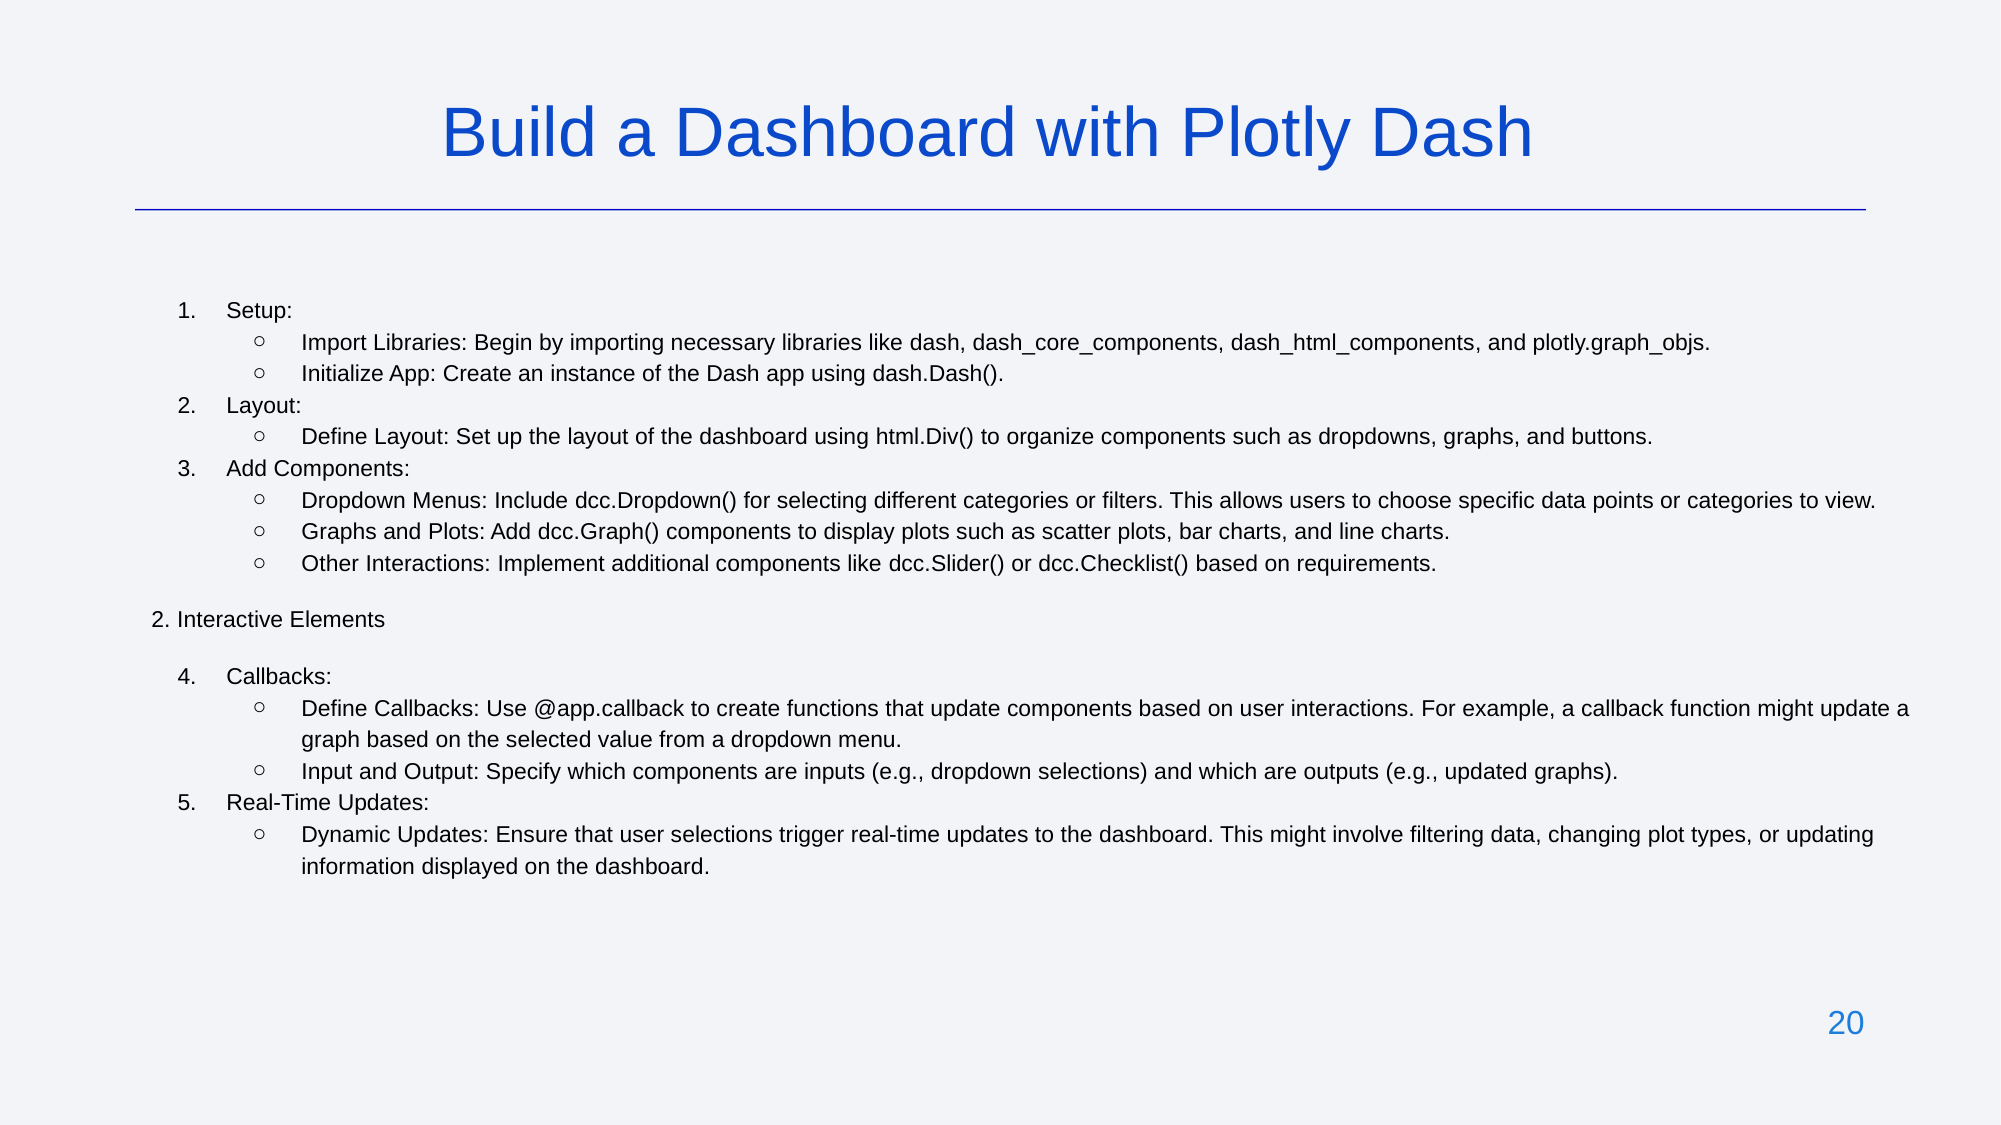

Build a Dashboard with Plotly Dash
Setup:
Import Libraries: Begin by importing necessary libraries like dash, dash_core_components, dash_html_components, and plotly.graph_objs.
Initialize App: Create an instance of the Dash app using dash.Dash().
Layout:
Define Layout: Set up the layout of the dashboard using html.Div() to organize components such as dropdowns, graphs, and buttons.
Add Components:
Dropdown Menus: Include dcc.Dropdown() for selecting different categories or filters. This allows users to choose specific data points or categories to view.
Graphs and Plots: Add dcc.Graph() components to display plots such as scatter plots, bar charts, and line charts.
Other Interactions: Implement additional components like dcc.Slider() or dcc.Checklist() based on requirements.
2. Interactive Elements
Callbacks:
Define Callbacks: Use @app.callback to create functions that update components based on user interactions. For example, a callback function might update a graph based on the selected value from a dropdown menu.
Input and Output: Specify which components are inputs (e.g., dropdown selections) and which are outputs (e.g., updated graphs).
Real-Time Updates:
Dynamic Updates: Ensure that user selections trigger real-time updates to the dashboard. This might involve filtering data, changing plot types, or updating information displayed on the dashboard.

20